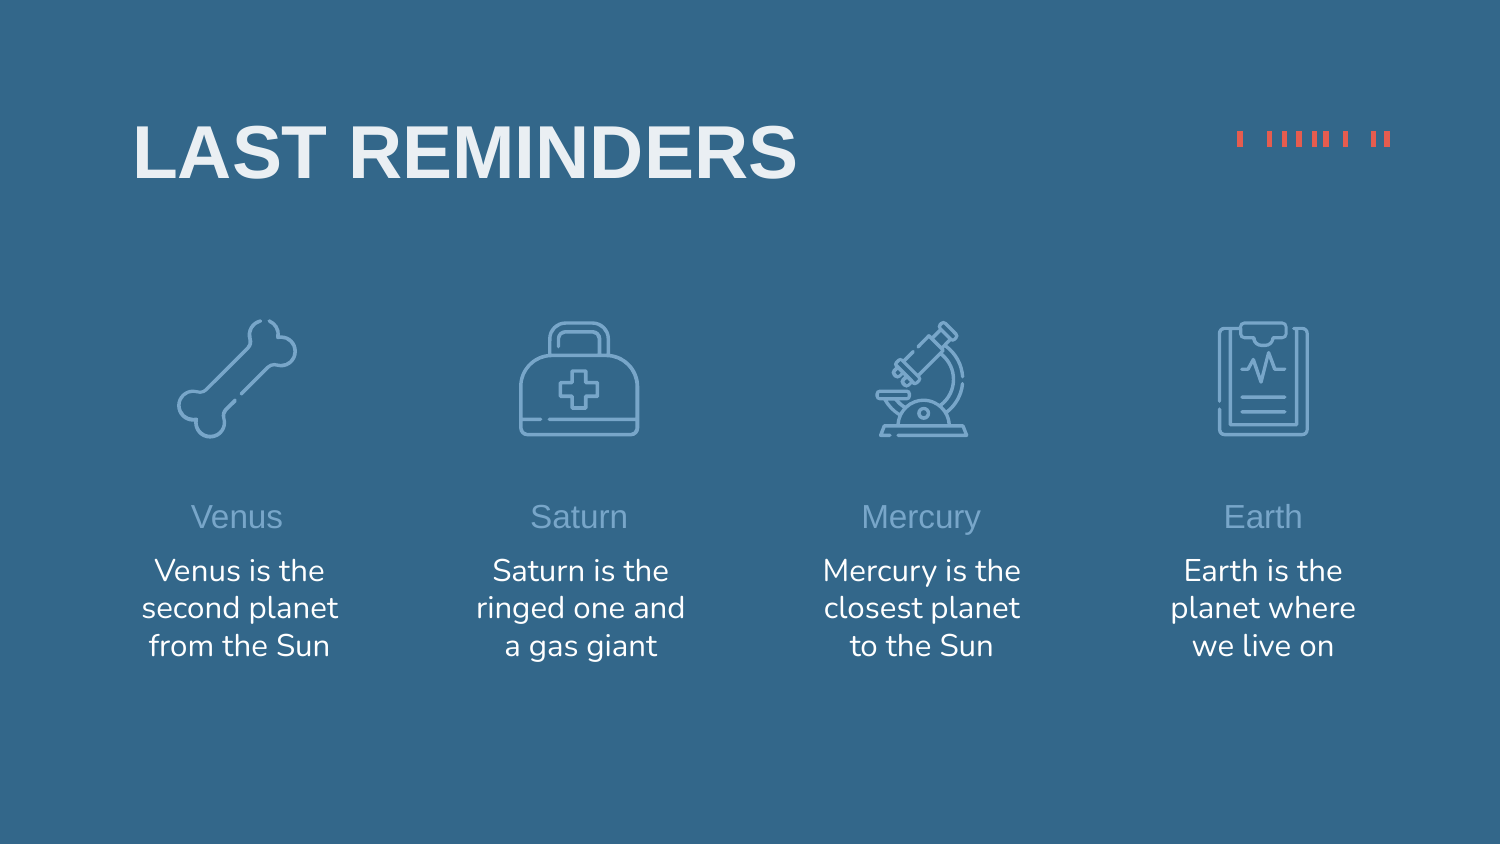

# LAST REMINDERS

Venus
Saturn
Mercury
Earth
Venus is the second planet from the Sun
Saturn is the ringed one and a gas giant
Mercury is the closest planet to the Sun
Earth is the planet where we live on